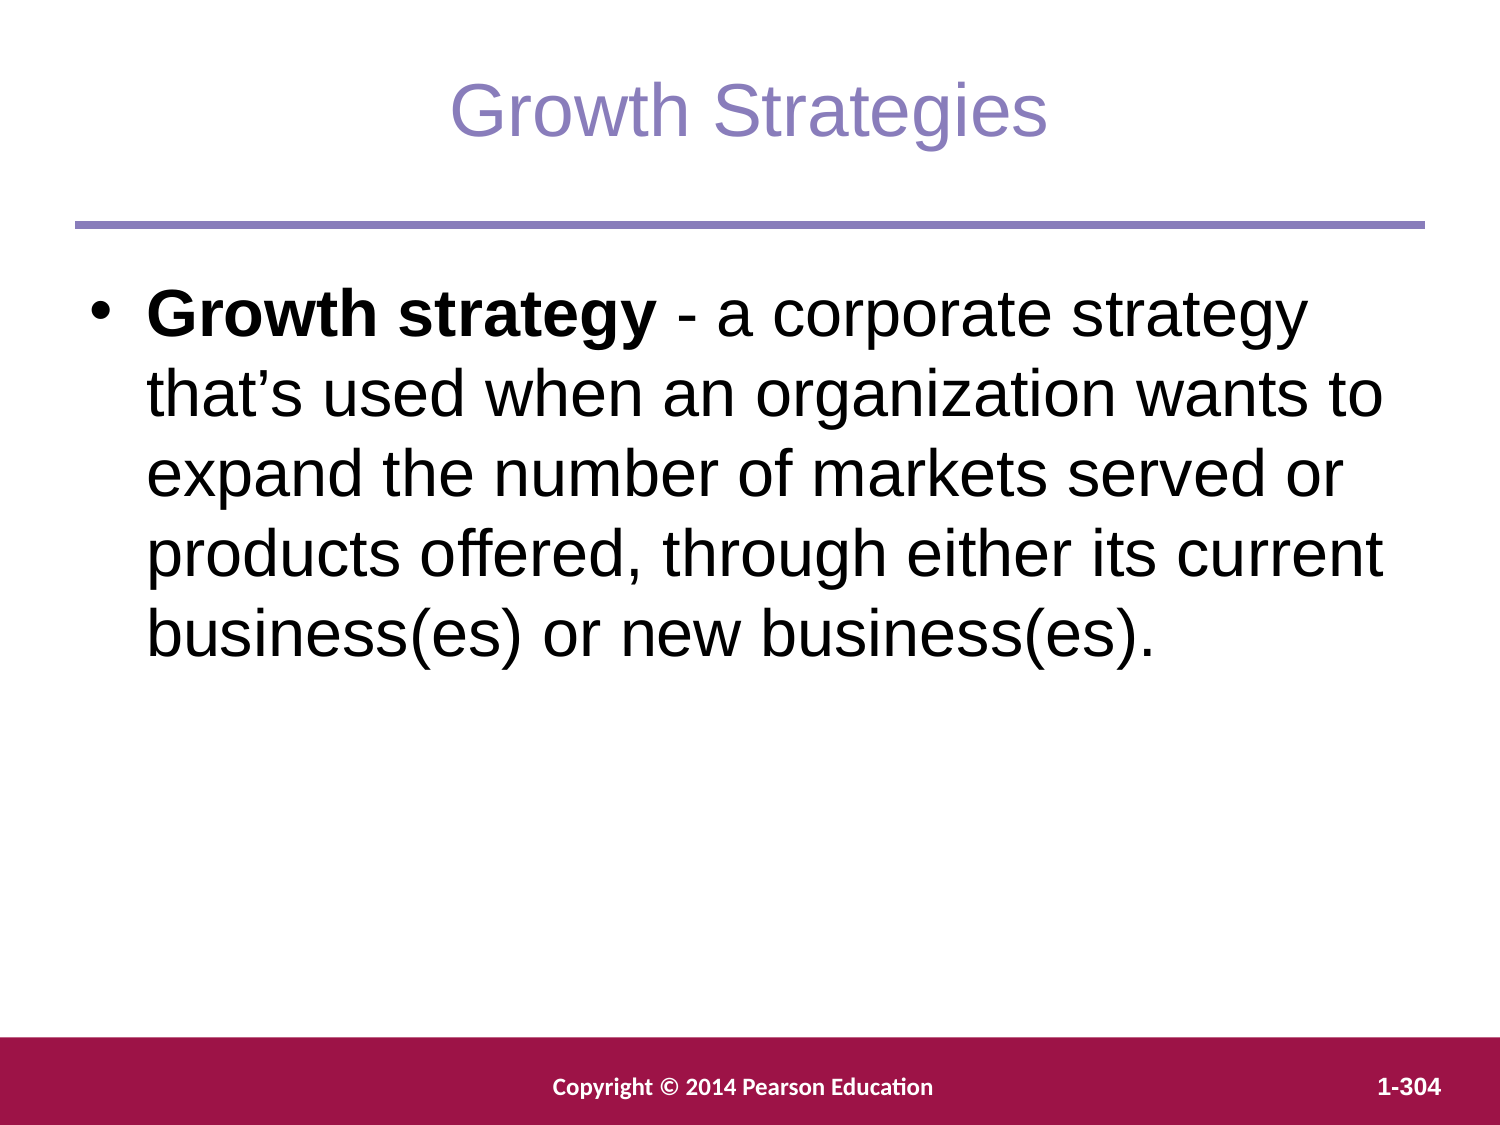

Growth Strategies
Growth strategy - a corporate strategy that’s used when an organization wants to expand the number of markets served or products offered, through either its current business(es) or new business(es).